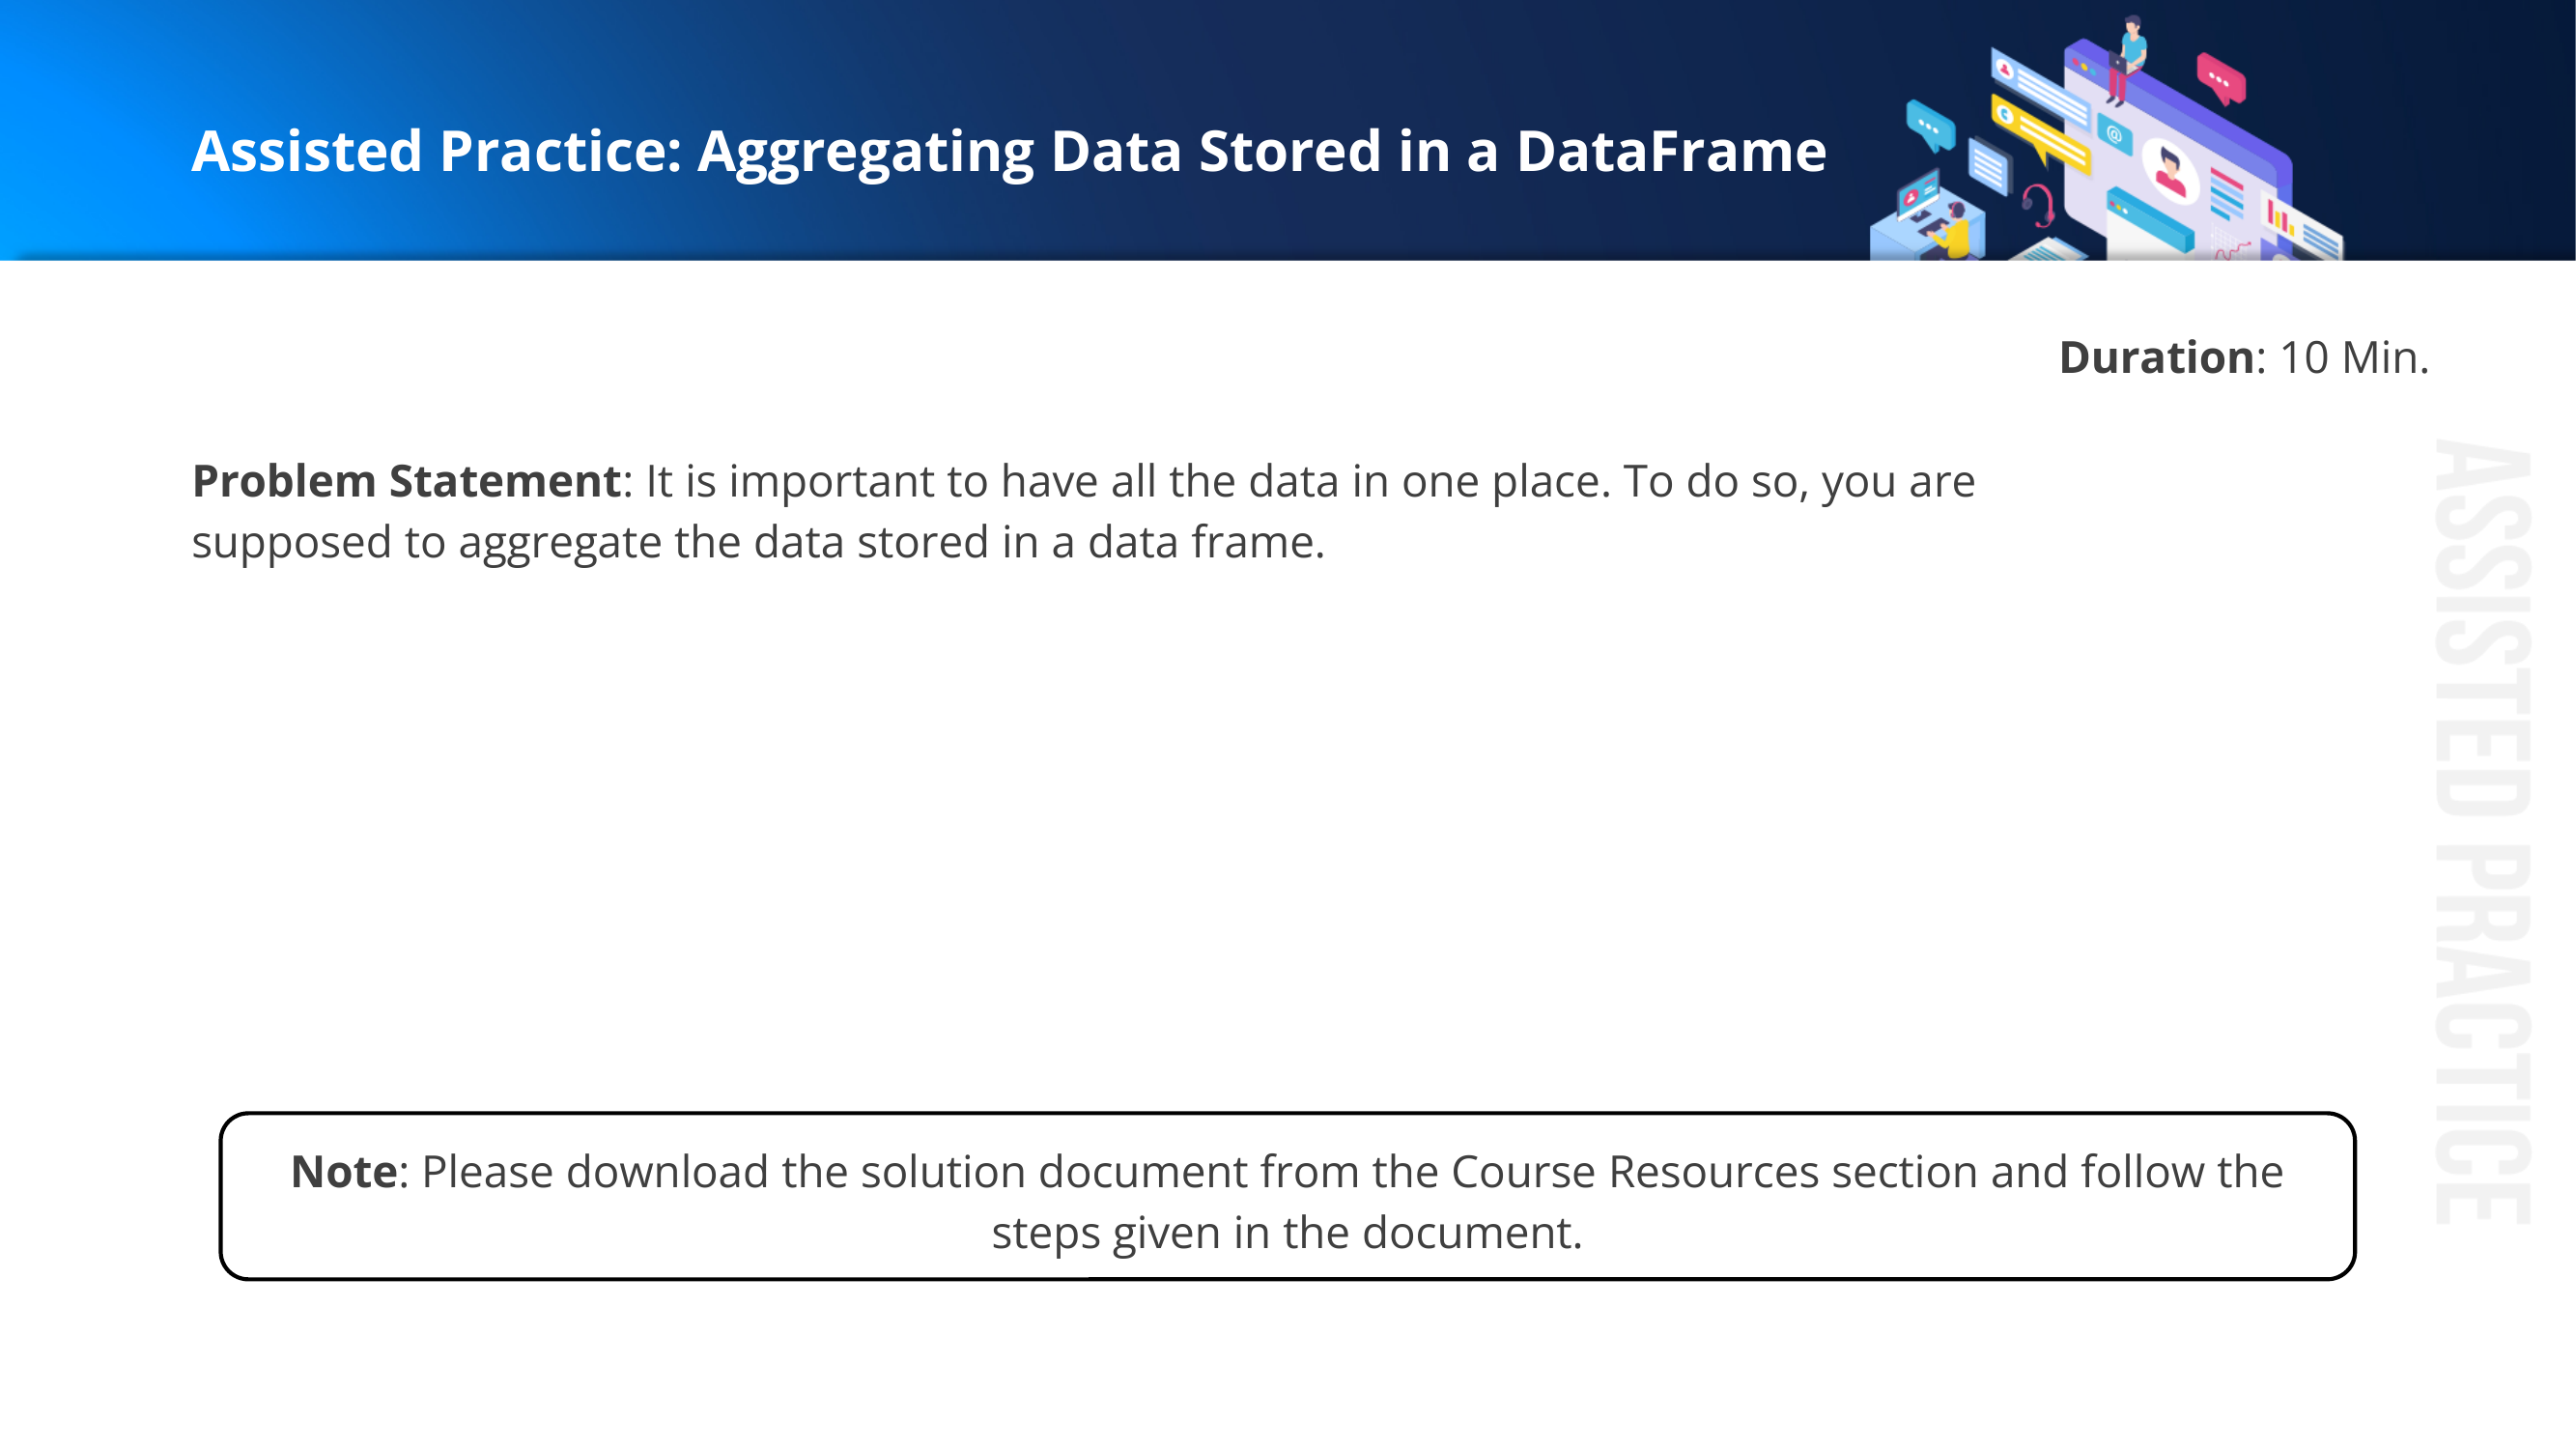

# Assisted Practice: Aggregating Data Stored in a DataFrame
Duration: 10 Min.
Problem Statement: It is important to have all the data in one place. To do so, you are supposed to aggregate the data stored in a data frame.

Note: Please download the solution document from the Course Resources section and follow the steps given in the document.